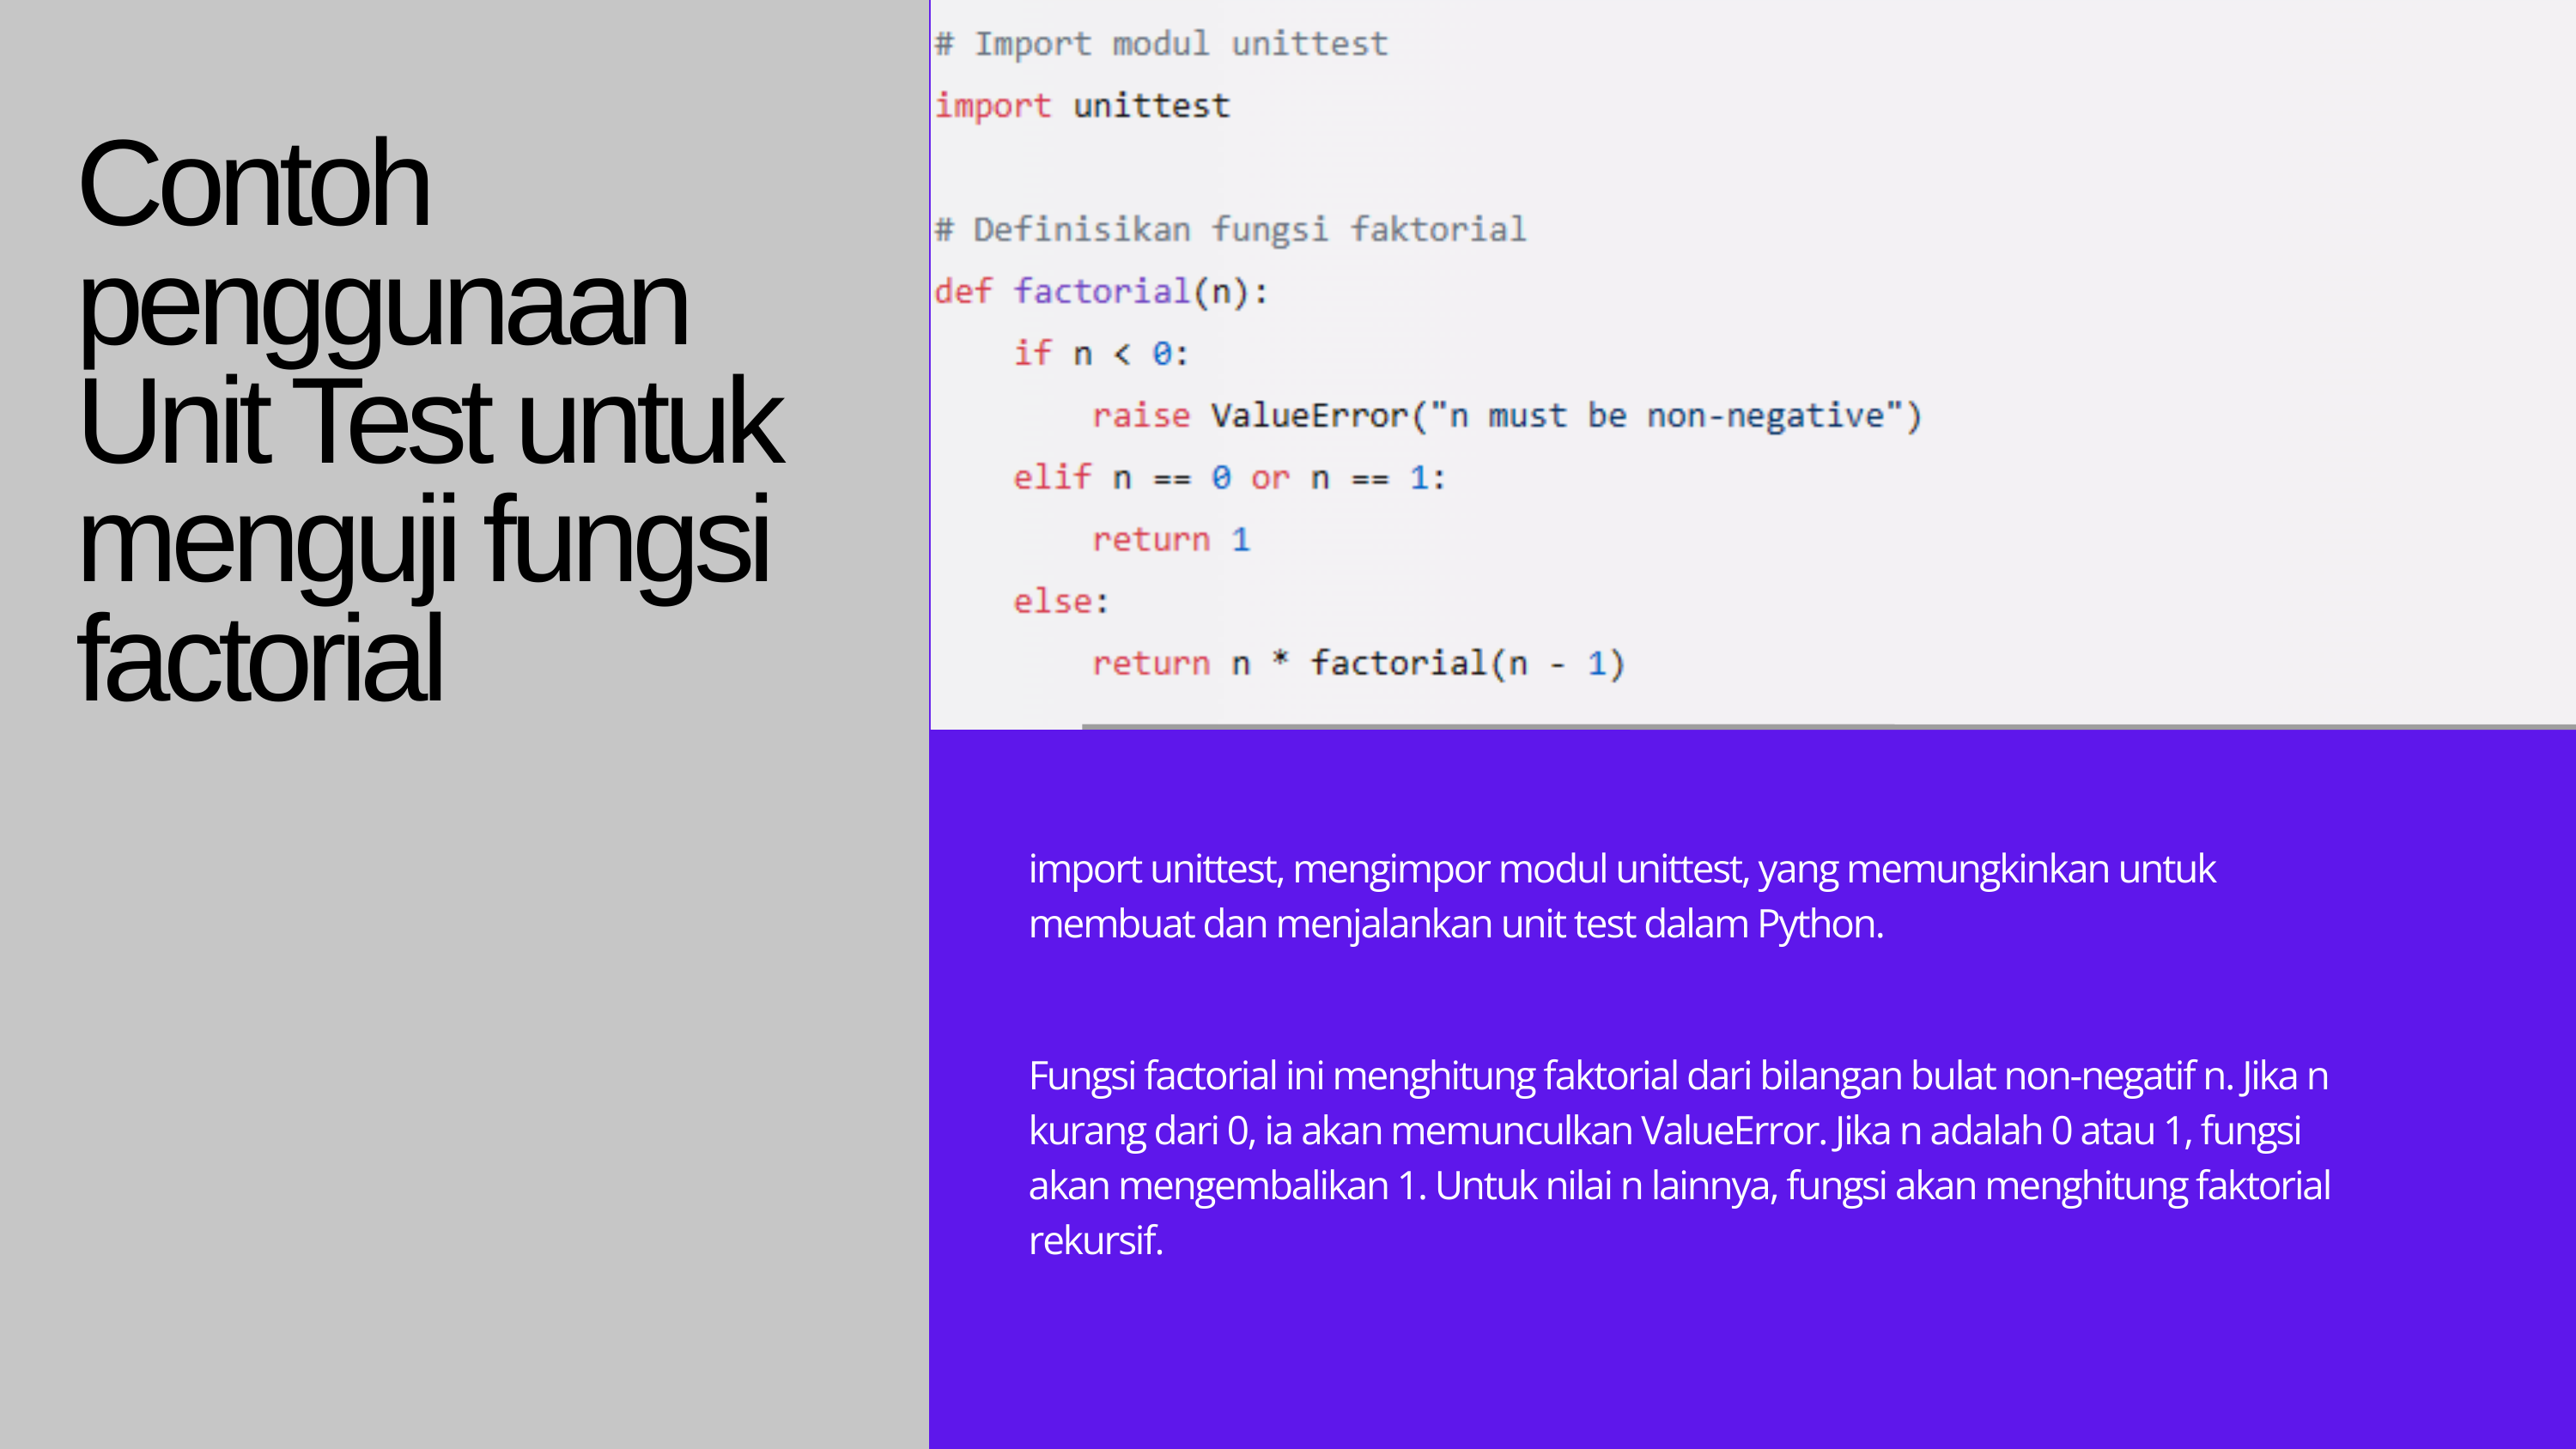

Contoh penggunaan Unit Test untuk menguji fungsi factorial

import unittest, mengimpor modul unittest, yang memungkinkan untuk membuat dan menjalankan unit test dalam Python.
Fungsi factorial ini menghitung faktorial dari bilangan bulat non-negatif n. Jika n kurang dari 0, ia akan memunculkan ValueError. Jika n adalah 0 atau 1, fungsi akan mengembalikan 1. Untuk nilai n lainnya, fungsi akan menghitung faktorial rekursif.